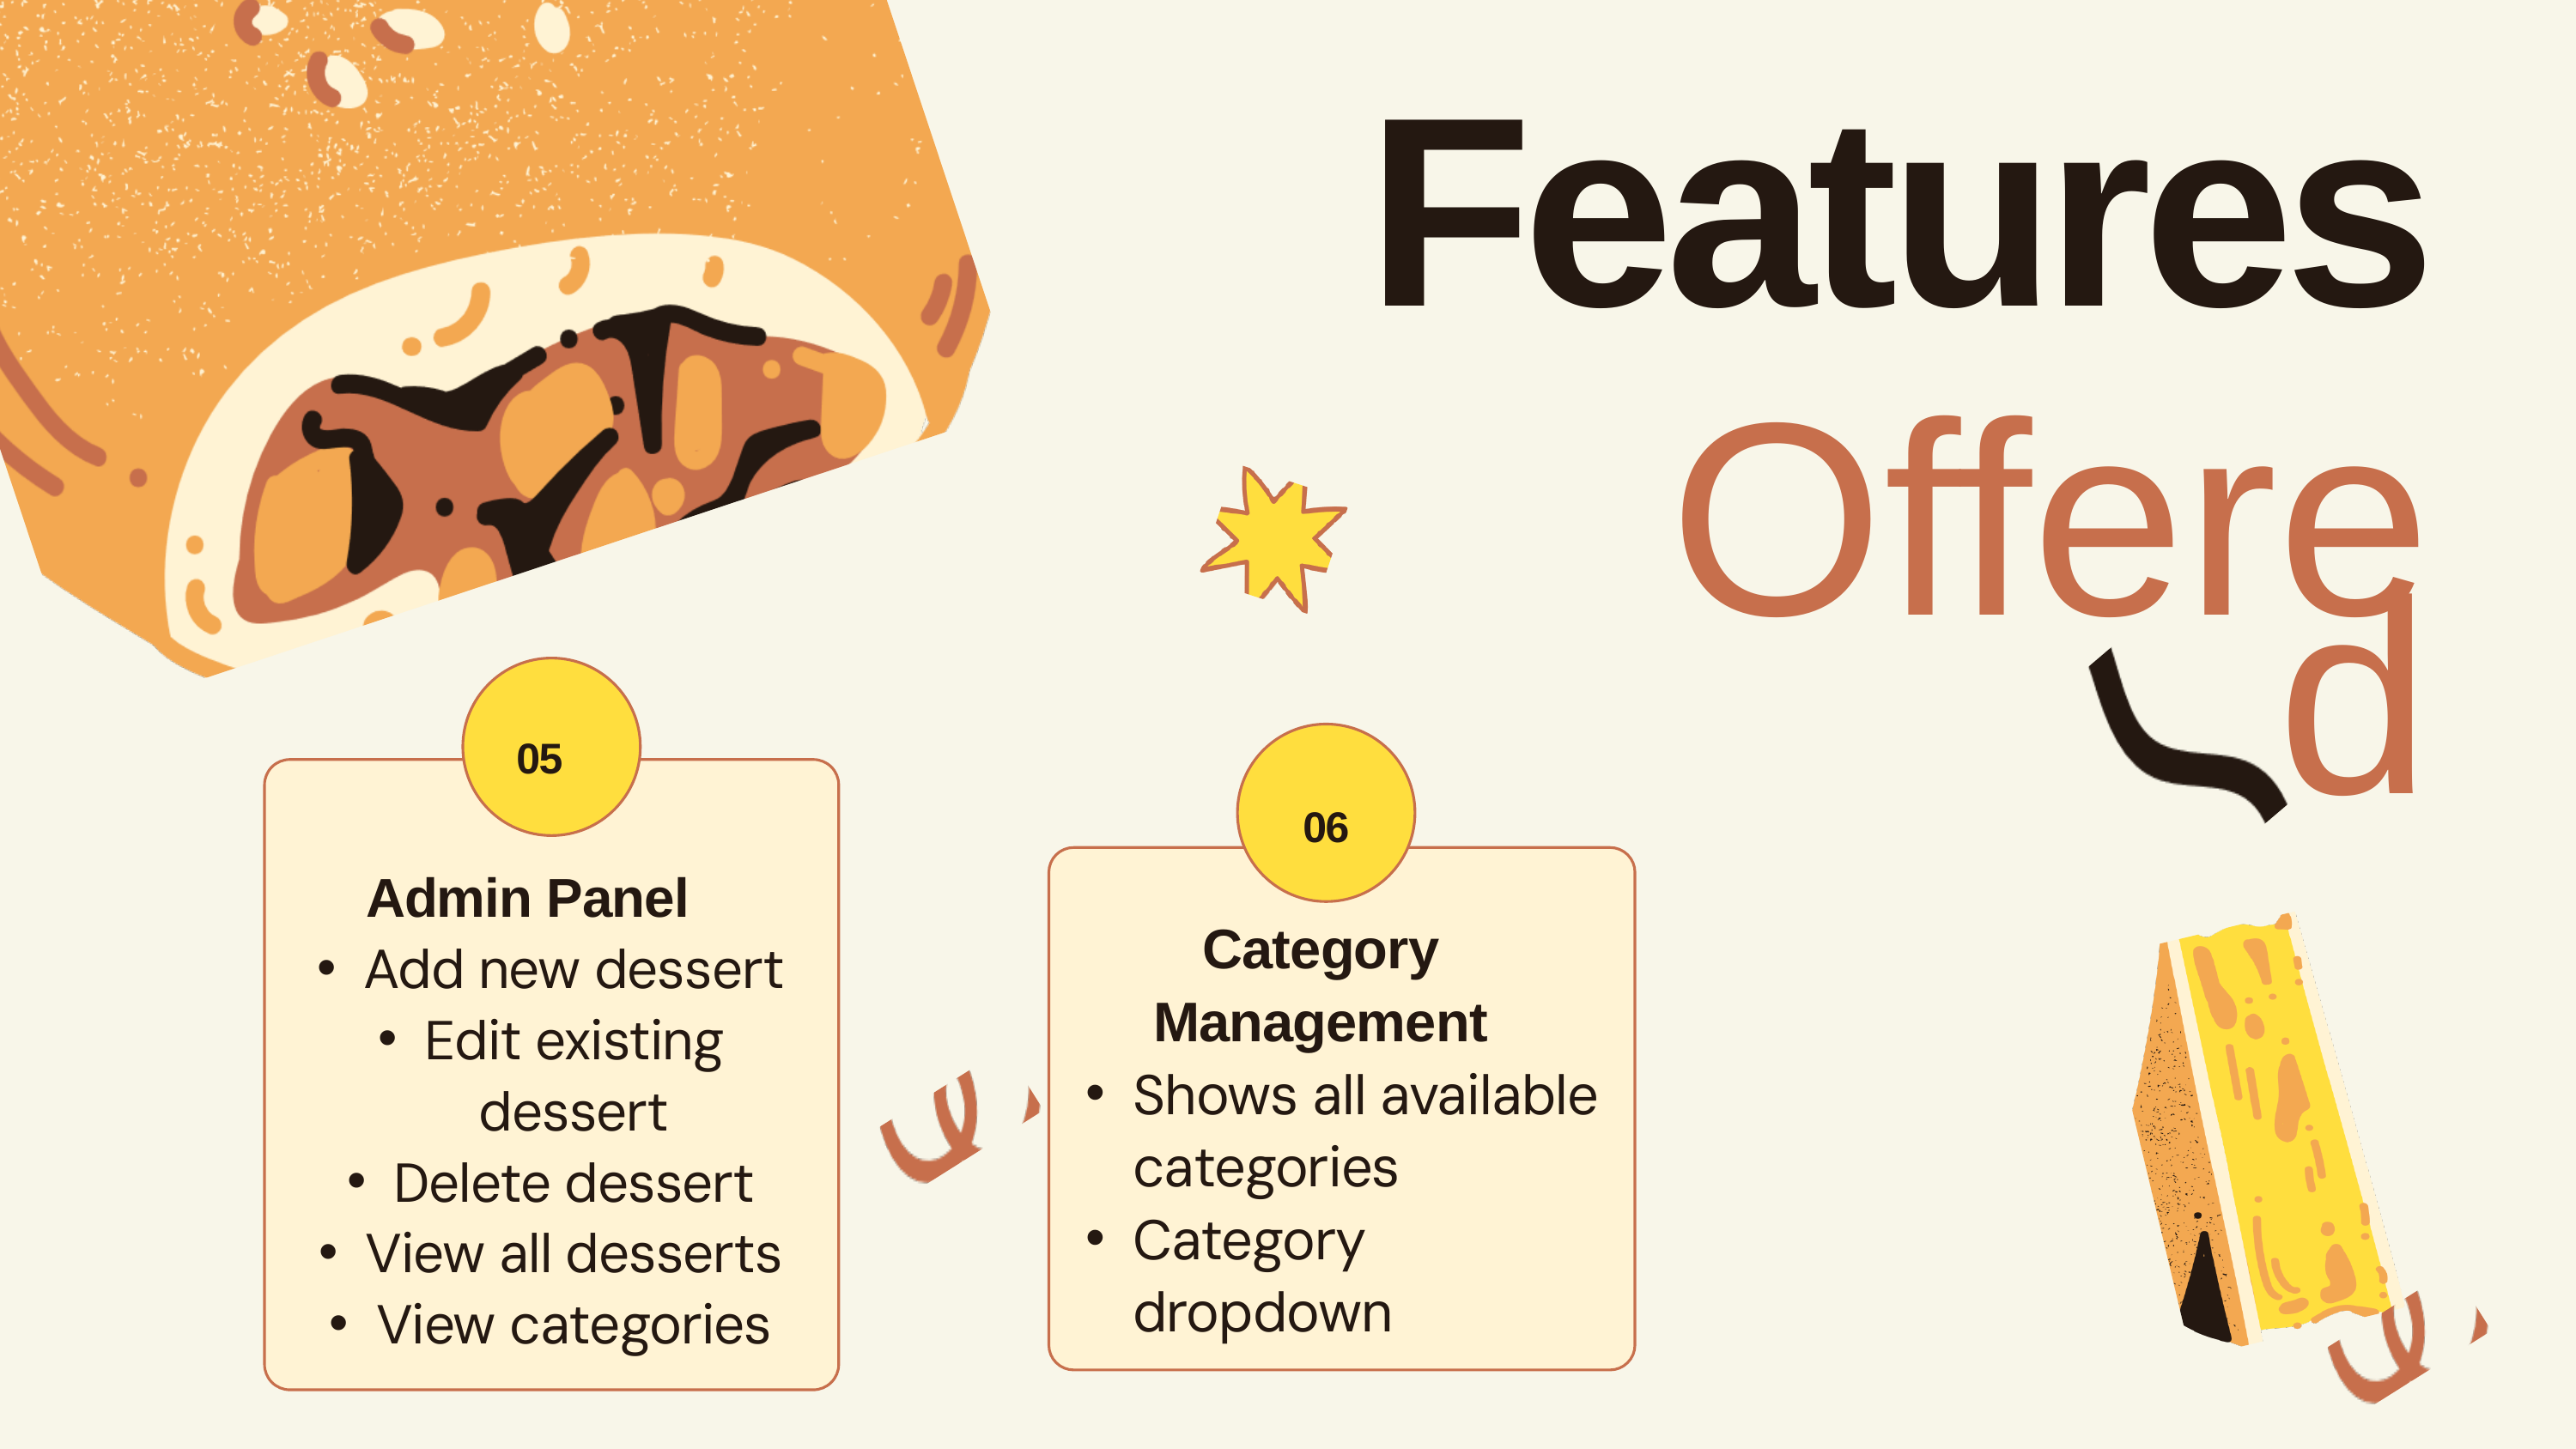

Features

Offered

05

06

Admin Panel
Add new dessert
Edit existing dessert
Delete dessert
View all desserts
View categories

Category Management
Shows all available categories
Category dropdown